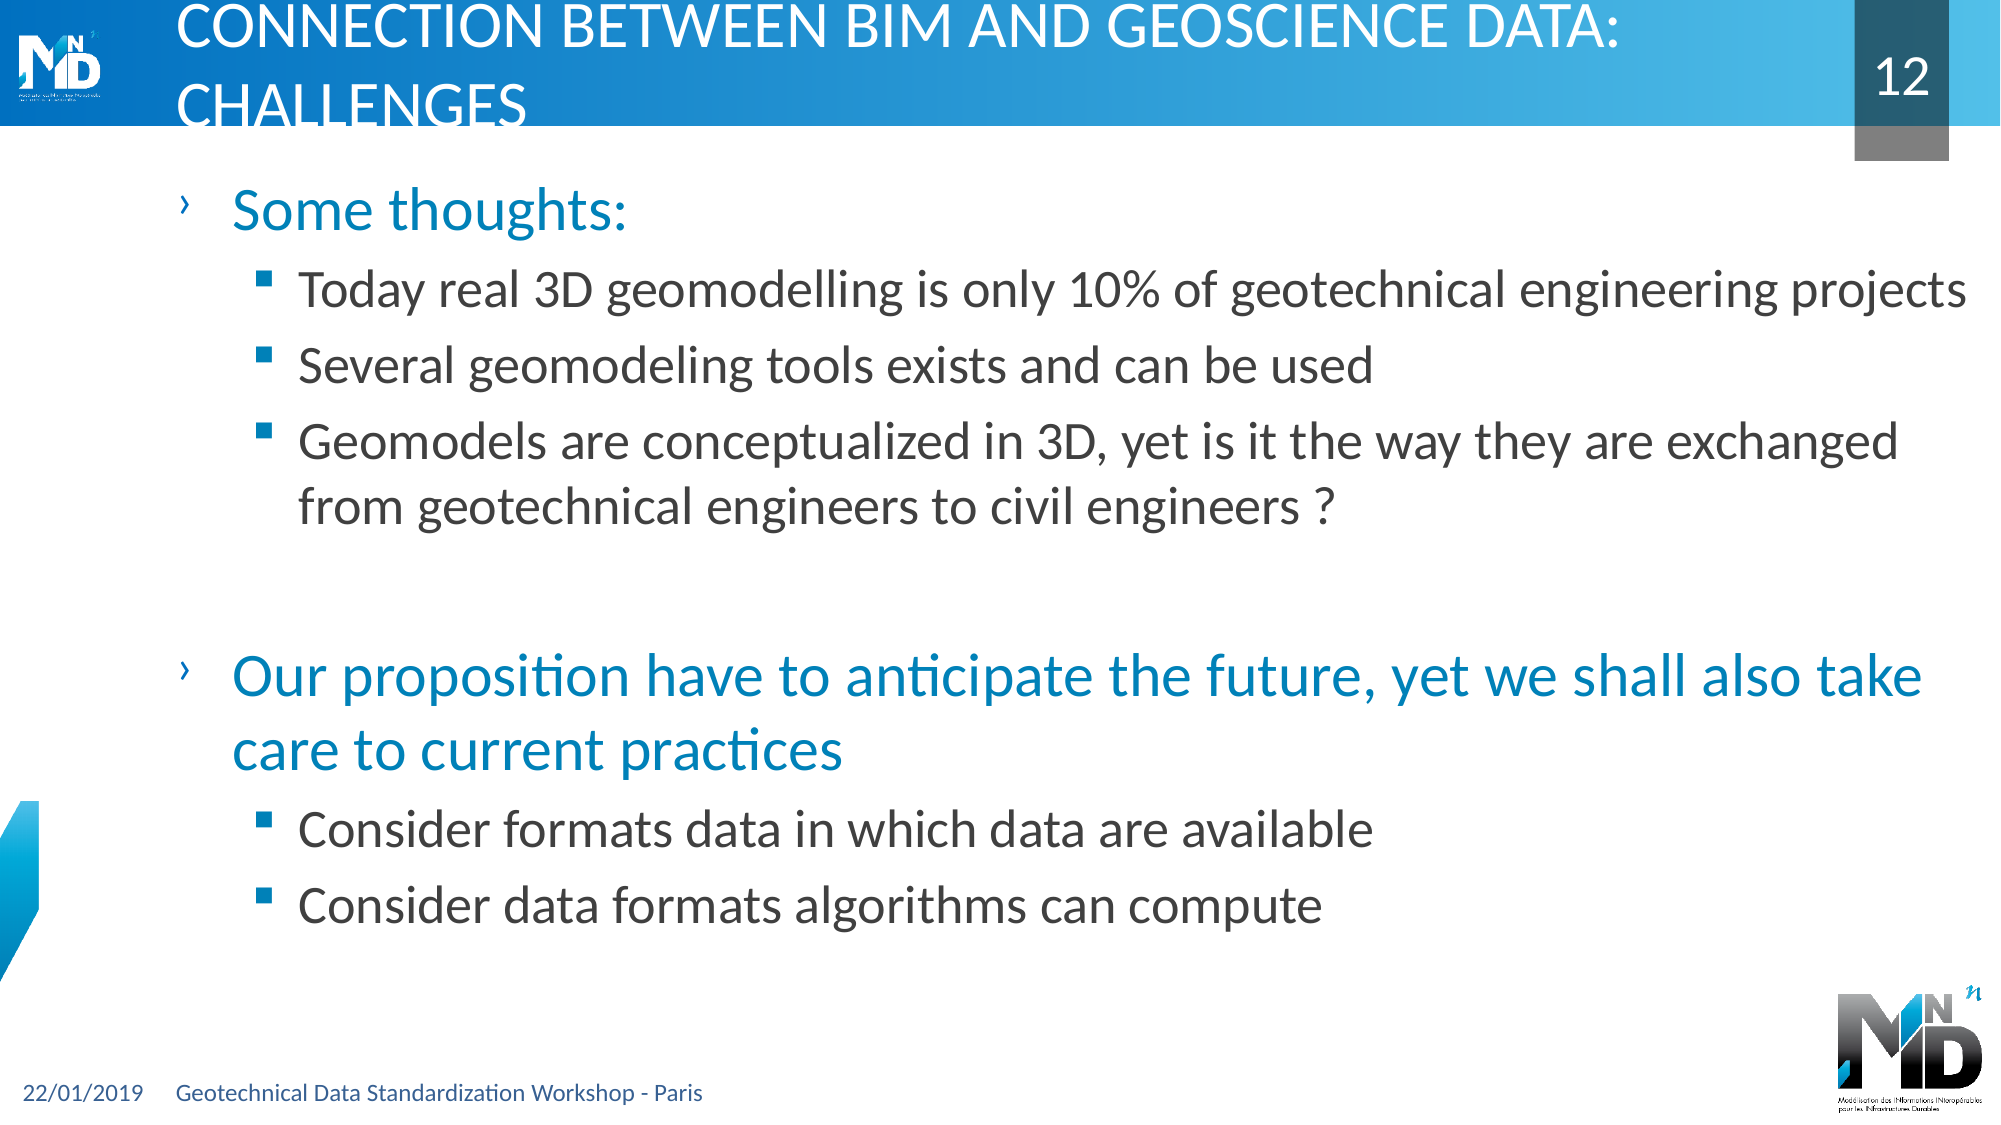

12
# Connection between BIM and GeoScience data: challenges
Some thoughts:
Today real 3D geomodelling is only 10% of geotechnical engineering projects
Several geomodeling tools exists and can be used
Geomodels are conceptualized in 3D, yet is it the way they are exchanged from geotechnical engineers to civil engineers ?

Our proposition have to anticipate the future, yet we shall also take care to current practices
Consider formats data in which data are available
Consider data formats algorithms can compute
22/01/2019
Geotechnical Data Standardization Workshop - Paris